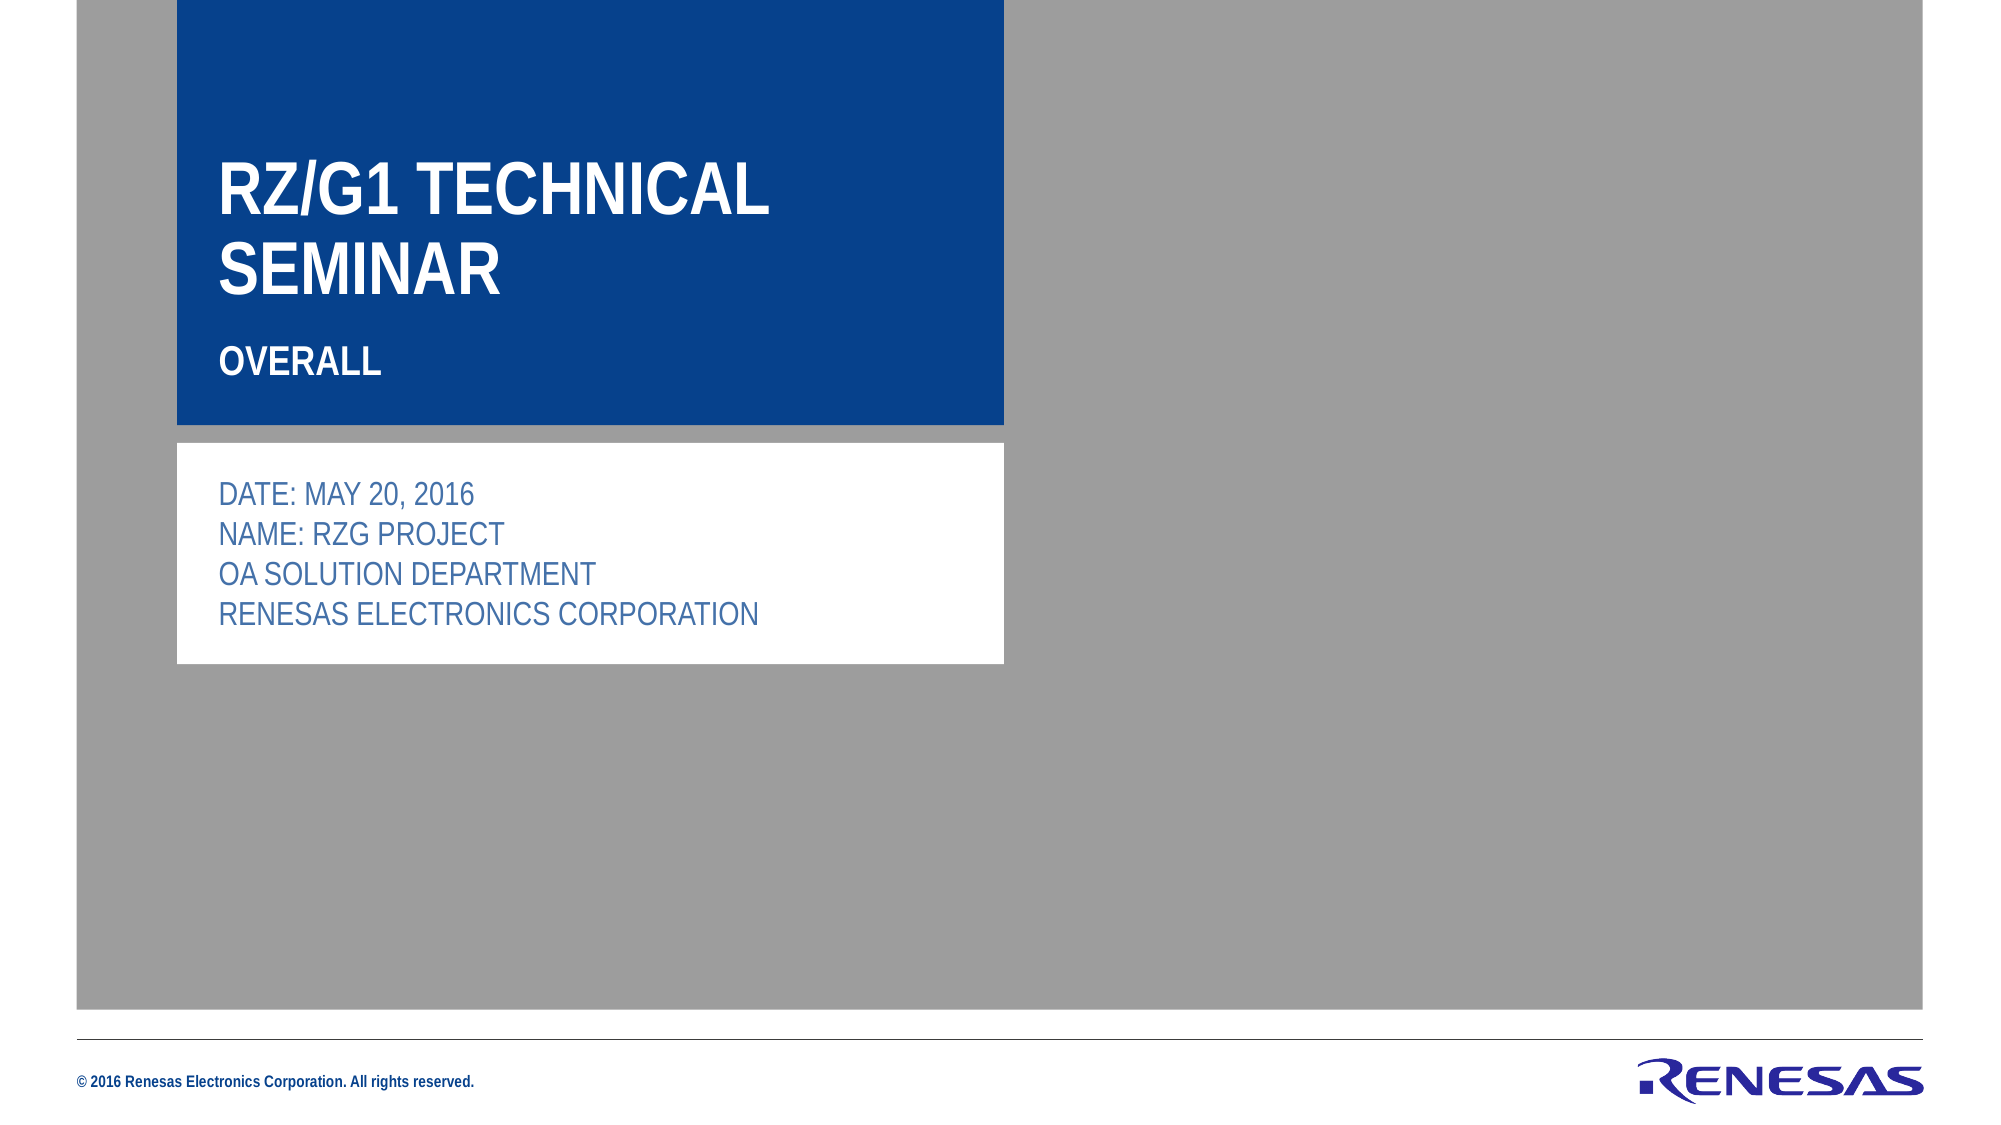

RZ/G1 technical Seminar
OVERALL
Date: May 20, 2016
Name: RZG project
OA solution department
Renesas Electronics Corporation